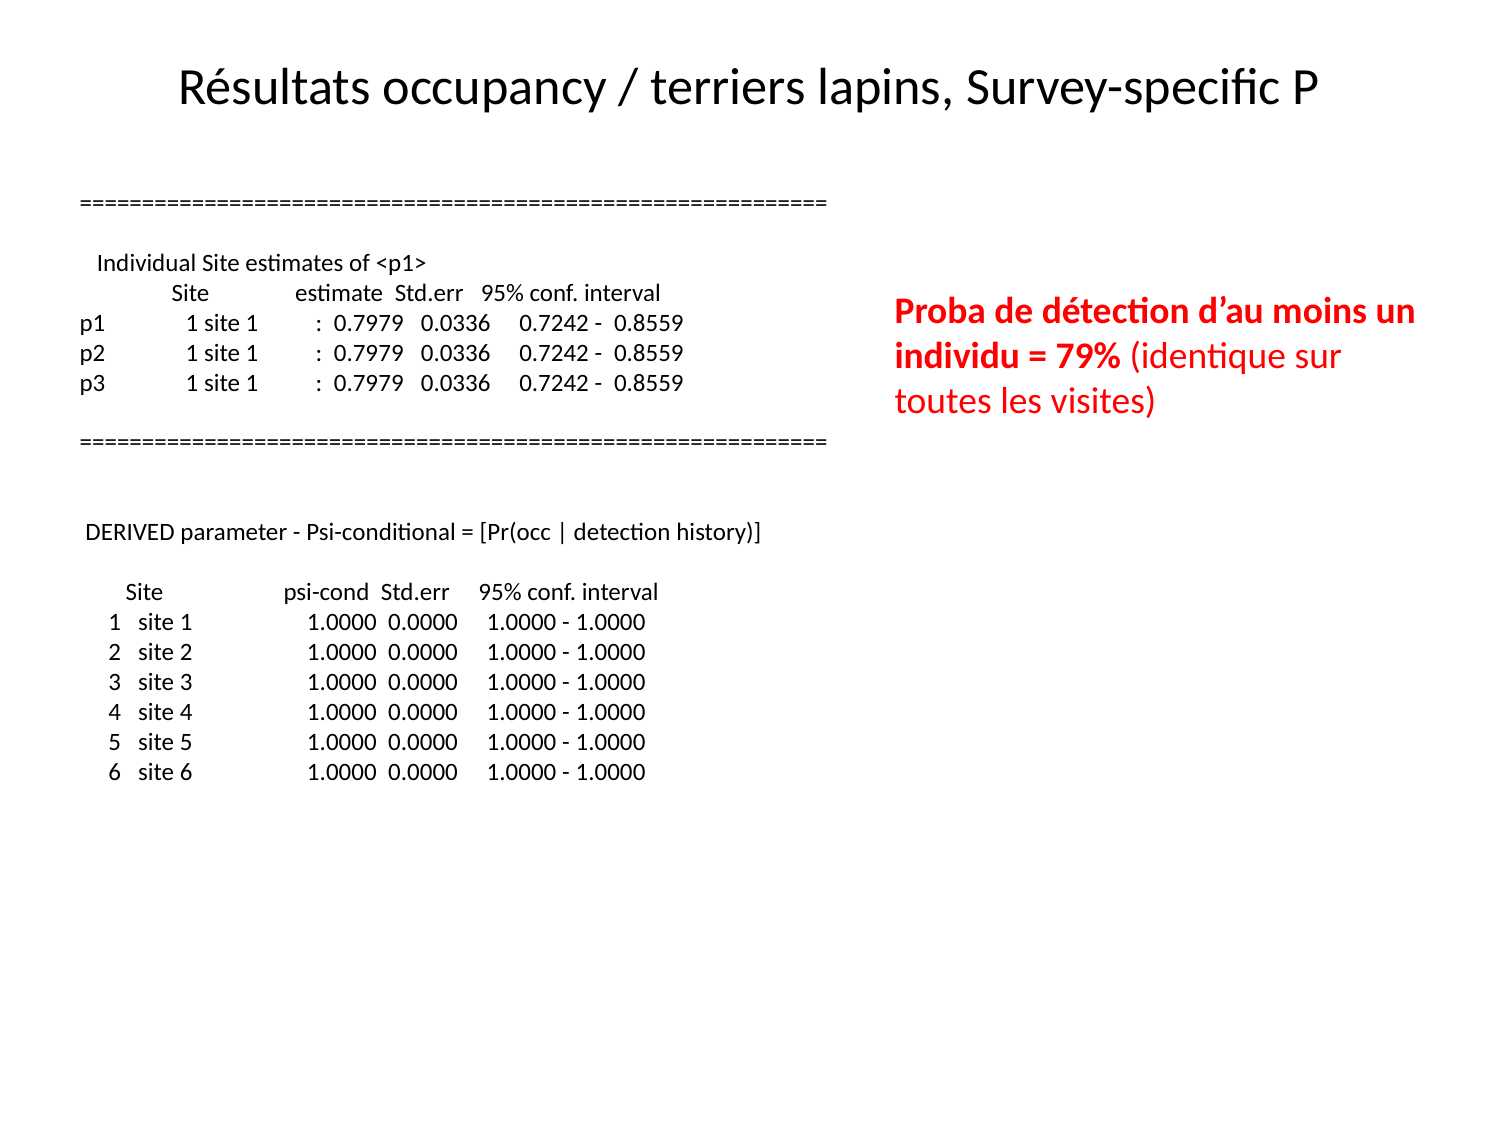

Résultats occupancy / terriers lapins, Survey-specific P

============================================================

   Individual Site estimates of <p1>
                Site               estimate  Std.err   95% conf. interval
p1              1 site 1          :  0.7979   0.0336     0.7242 -  0.8559
p2              1 site 1          :  0.7979   0.0336     0.7242 -  0.8559
p3              1 site 1          :  0.7979   0.0336     0.7242 -  0.8559

============================================================

 DERIVED parameter - Psi-conditional = [Pr(occ | detection history)]

        Site                     psi-cond  Std.err     95% conf. interval
     1   site 1                    1.0000  0.0000     1.0000 - 1.0000
     2   site 2                    1.0000  0.0000     1.0000 - 1.0000
     3   site 3                    1.0000  0.0000     1.0000 - 1.0000
     4   site 4                    1.0000  0.0000     1.0000 - 1.0000
     5   site 5                    1.0000  0.0000     1.0000 - 1.0000
     6   site 6                    1.0000  0.0000     1.0000 - 1.0000
Proba de détection d’au moins un individu = 79% (identique sur toutes les visites)